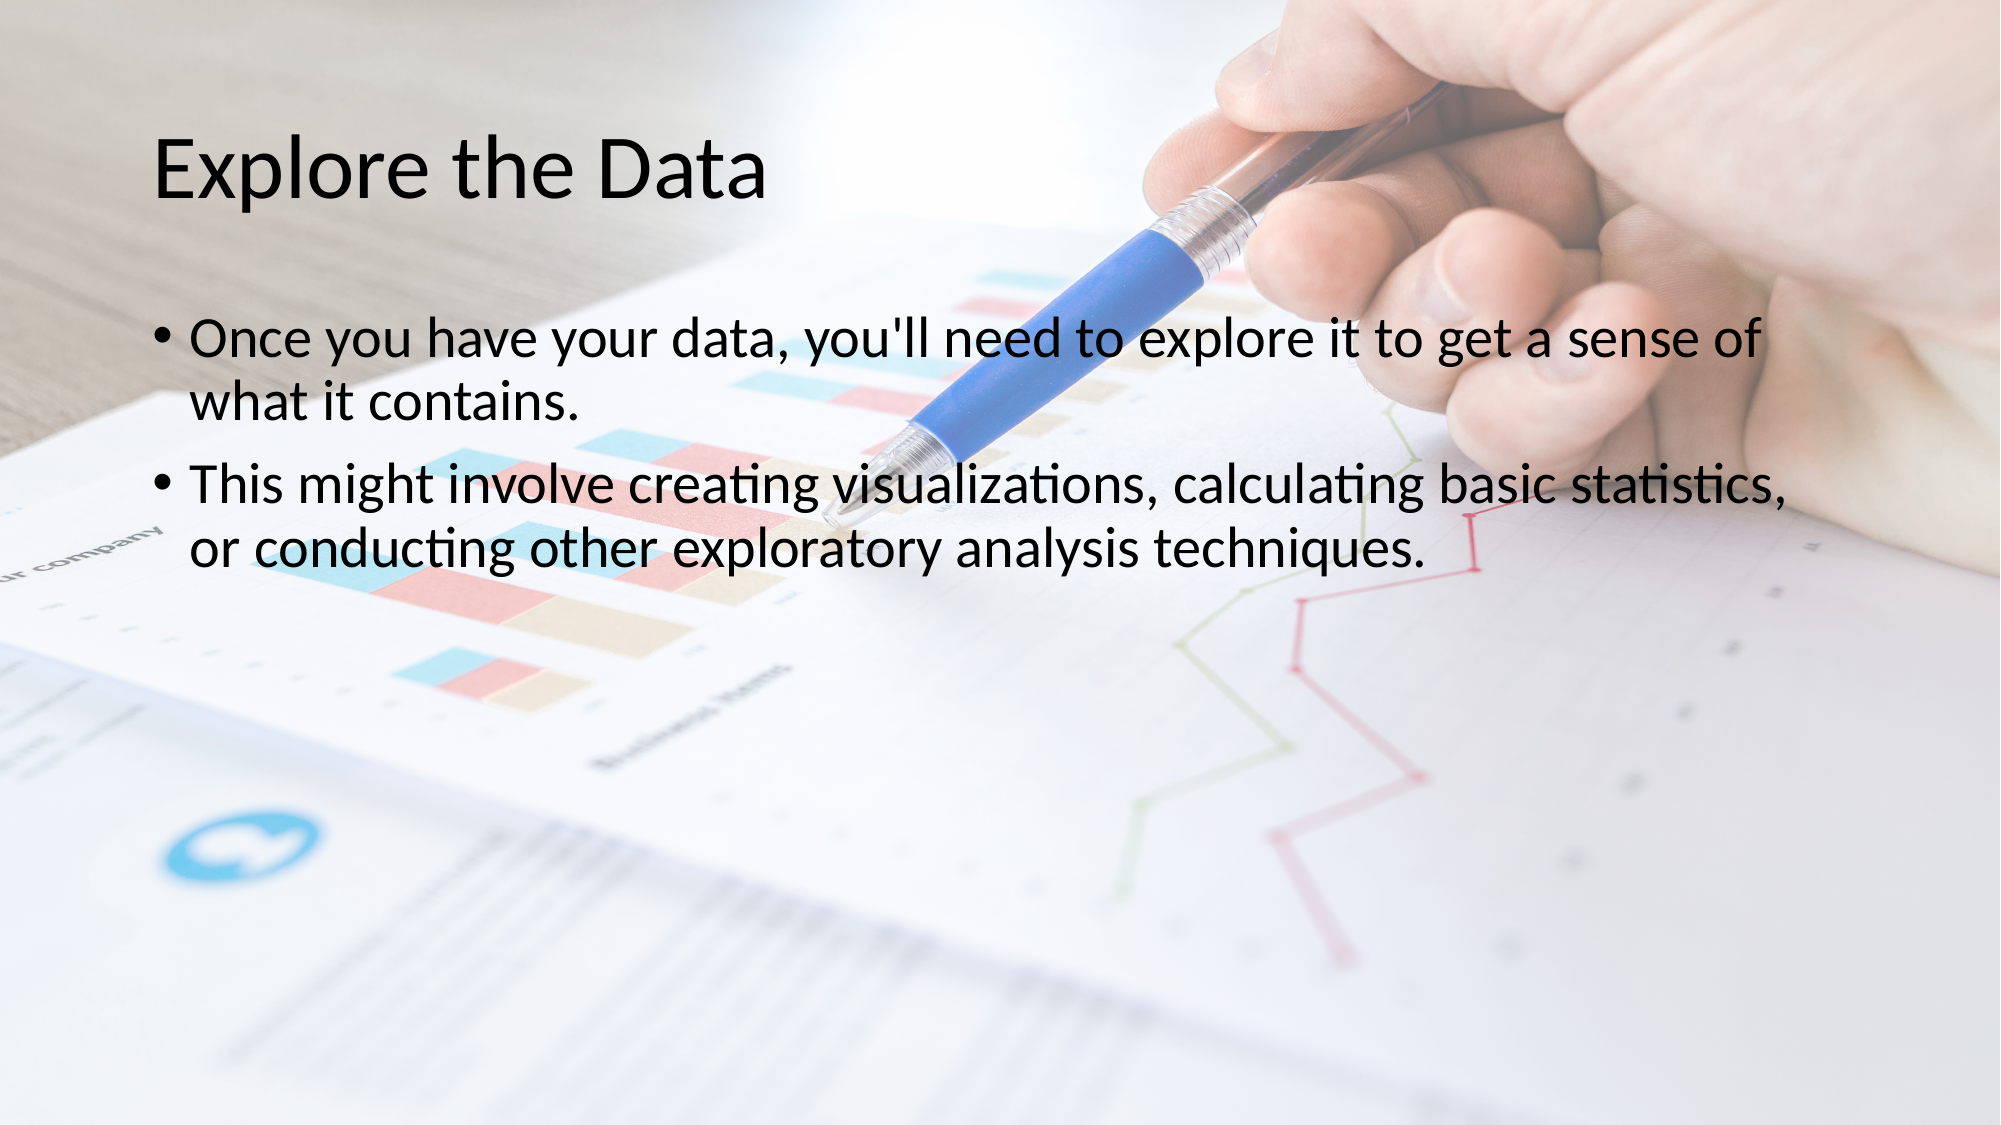

# Explore the Data
Once you have your data, you'll need to explore it to get a sense of what it contains.
This might involve creating visualizations, calculating basic statistics, or conducting other exploratory analysis techniques.